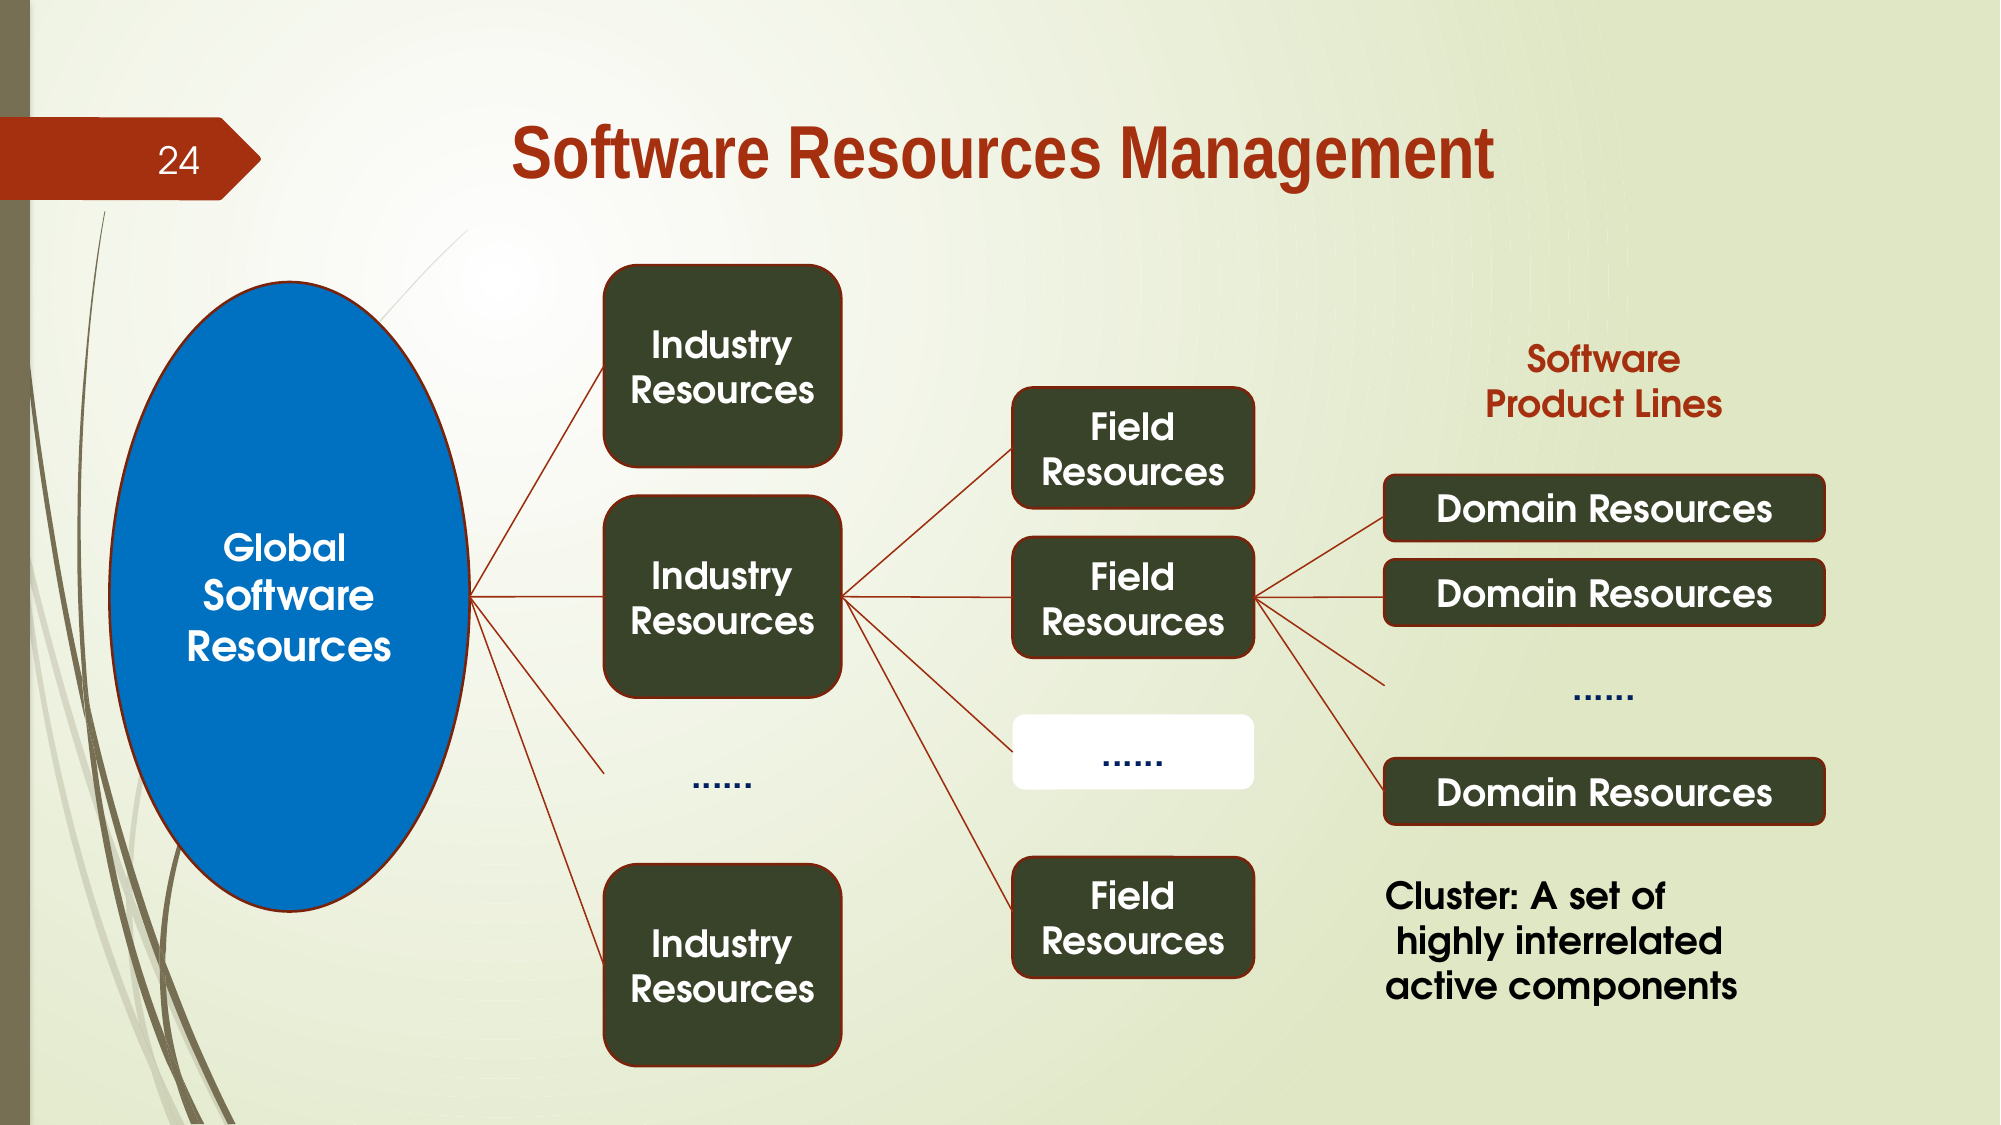

Software Resources Management
24
Industry
Resources
Global
Software Resources
Software Product Lines
Field
Resources
Domain Resources
Industry
Resources
Field
Resources
Domain Resources
......
......
......
Domain Resources
Field
Resources
Industry
Resources
Cluster: A set of
 highly interrelated active components